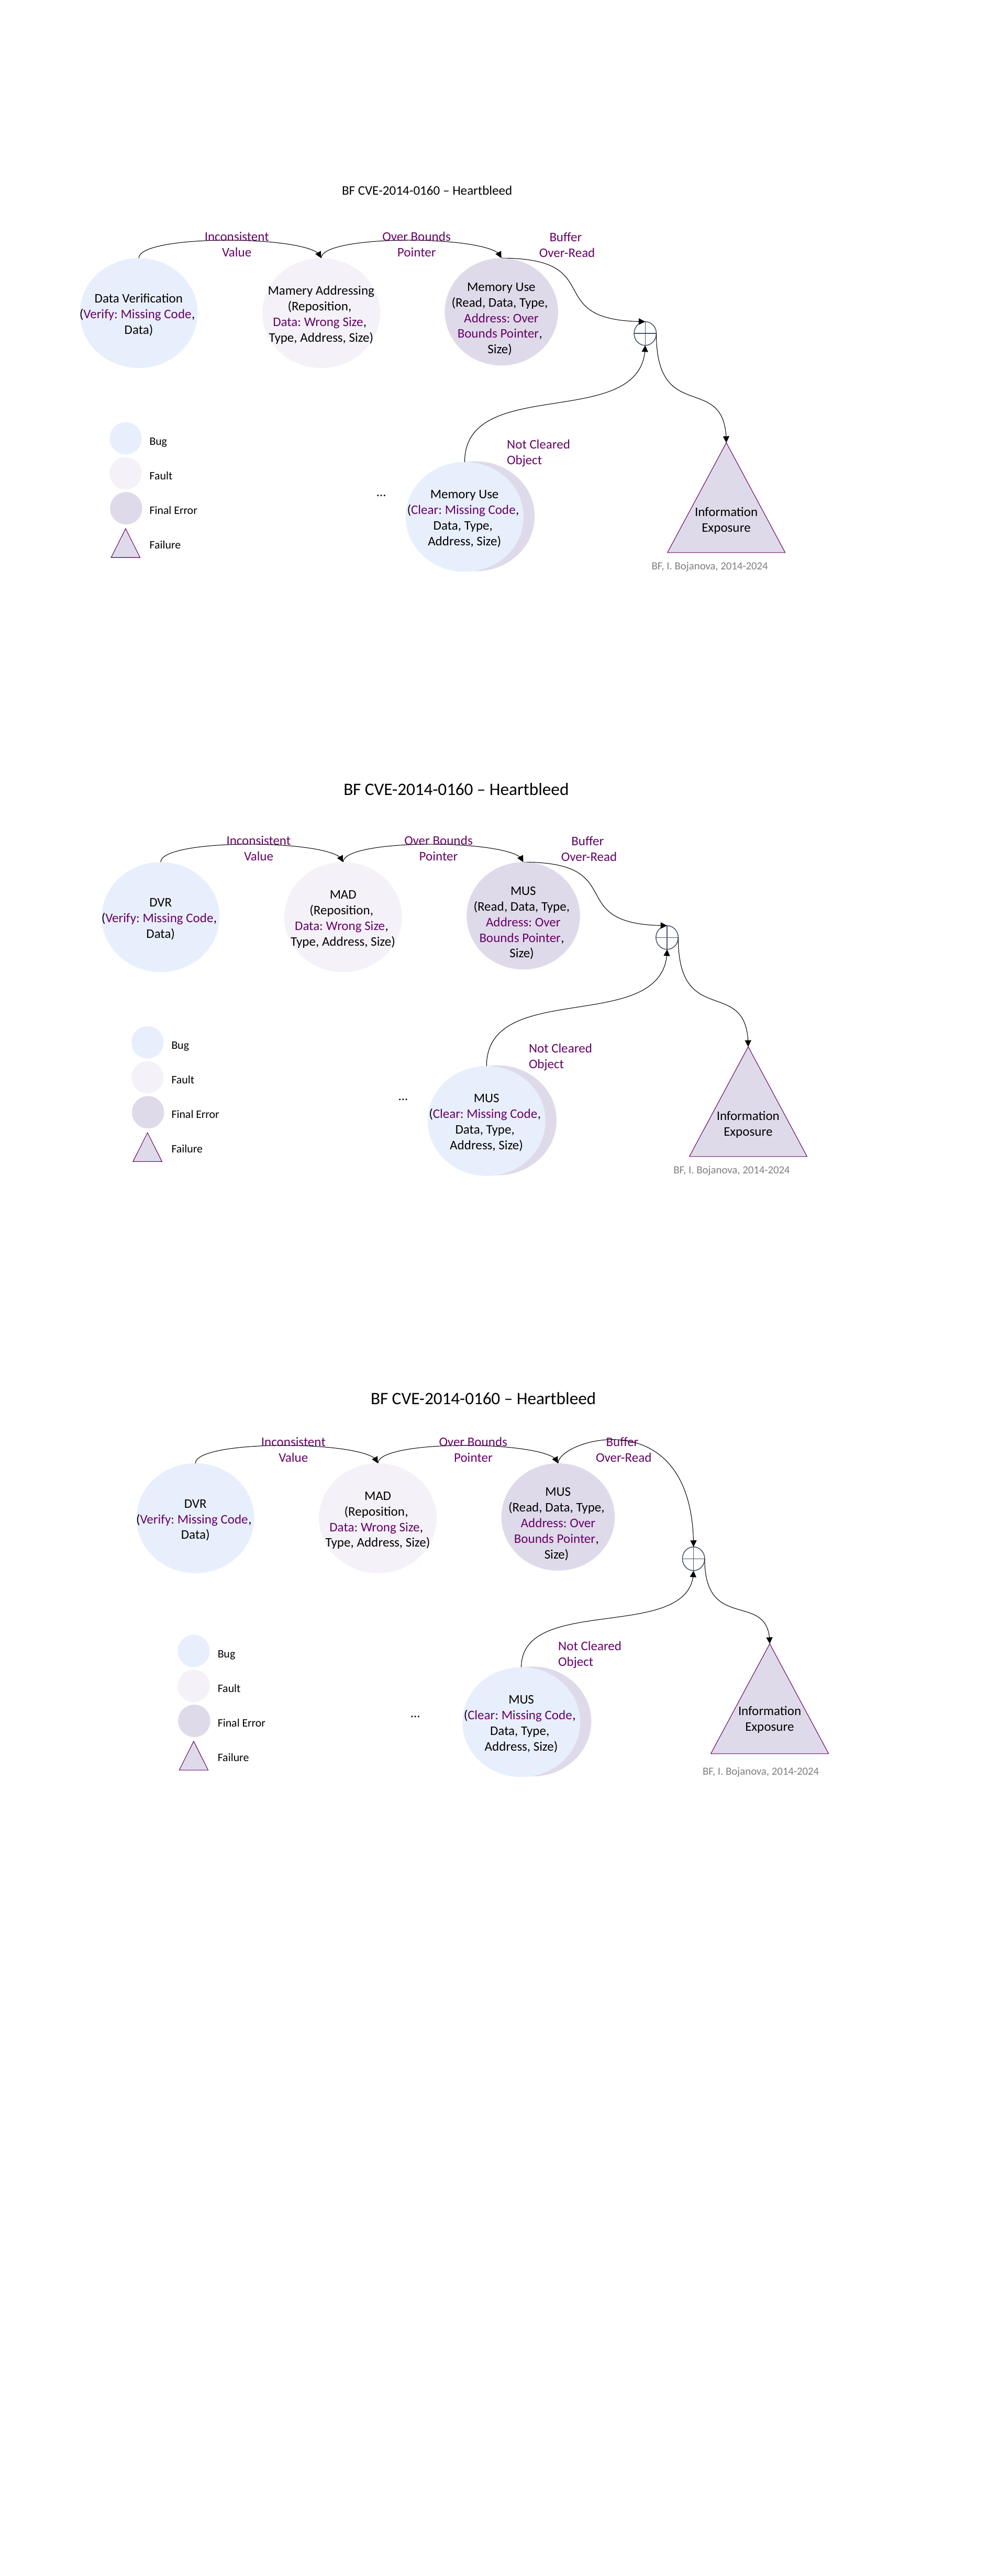

BF CVE-2014-0160 – Heartbleed
Inconsistent Value
Over Bounds Pointer
Buffer
Over-Read
Data Verification
(Verify: Missing Code,
Data)
Mamery Addressing
(Reposition,
Data: Wrong Size,
Type, Address, Size)

Memory Use
(Read, Data, Type,
Address: Over Bounds Pointer,  Size)

Bug
Not Cleared
Object

Memory Use
(Clear: Missing Code,
Data, Type,
Address, Size)
Fault
…

Final Error
Information Exposure

Failure
BF, I. Bojanova, 2014-2024
BF CVE-2014-0160 – Heartbleed
Inconsistent Value
Over Bounds Pointer
Buffer
Over-Read
DVR
(Verify: Missing Code,
Data)
MAD
(Reposition,
Data: Wrong Size,
Type, Address, Size)

MUS
(Read, Data, Type,
Address: Over Bounds Pointer,  Size)

Bug
Not Cleared
Object

MUS
(Clear: Missing Code,
Data, Type,
Address, Size)
Fault
…

Final Error
Information Exposure

Failure
BF, I. Bojanova, 2014-2024
BF CVE-2014-0160 – Heartbleed
Inconsistent Value
Over Bounds Pointer
Buffer
Over-Read
DVR
(Verify: Missing Code,
Data)
MAD
(Reposition,
Data: Wrong Size,
Type, Address, Size)

MUS
(Read, Data, Type,
Address: Over Bounds Pointer,  Size)

Not Cleared
Object

Bug

MUS
(Clear: Missing Code,
Data, Type,
Address, Size)

Fault
Information Exposure
…

Final Error

Failure
BF, I. Bojanova, 2014-2024